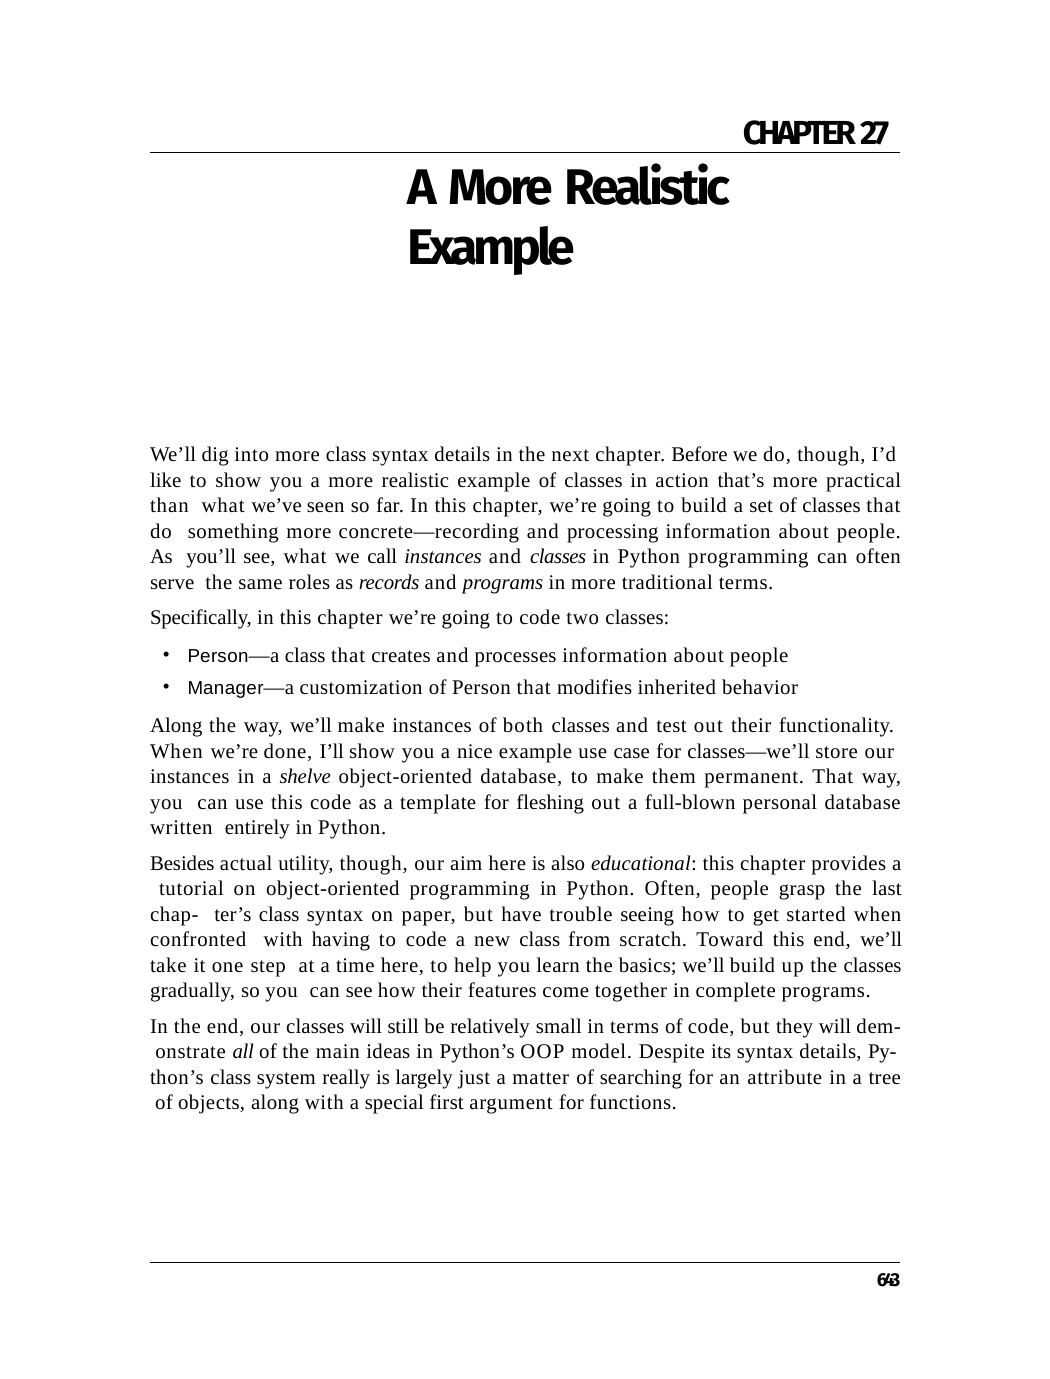

CHAPTER 27
# A More Realistic Example

We’ll dig into more class syntax details in the next chapter. Before we do, though, I’d  like to show you a more realistic example of classes in action that’s more practical than  what we’ve seen so far. In this chapter, we’re going to build a set of classes that do  something more concrete—recording and processing information about people. As  you’ll see, what we call instances and classes in Python programming can often serve  the same roles as records and programs in more traditional terms.
Specifically, in this chapter we’re going to code two classes:
Person—a class that creates and processes information about people
Manager—a customization of Person that modifies inherited behavior
Along the way, we’ll make instances of both classes and test out their functionality.  When we’re done, I’ll show you a nice example use case for classes—we’ll store our  instances in a shelve object-oriented database, to make them permanent. That way, you  can use this code as a template for fleshing out a full-blown personal database written  entirely in Python.
Besides actual utility, though, our aim here is also educational: this chapter provides a  tutorial on object-oriented programming in Python. Often, people grasp the last chap-  ter’s class syntax on paper, but have trouble seeing how to get started when confronted  with having to code a new class from scratch. Toward this end, we’ll take it one step  at a time here, to help you learn the basics; we’ll build up the classes gradually, so you  can see how their features come together in complete programs.
In the end, our classes will still be relatively small in terms of code, but they will dem-  onstrate all of the main ideas in Python’s OOP model. Despite its syntax details, Py-  thon’s class system really is largely just a matter of searching for an attribute in a tree  of objects, along with a special first argument for functions.

643